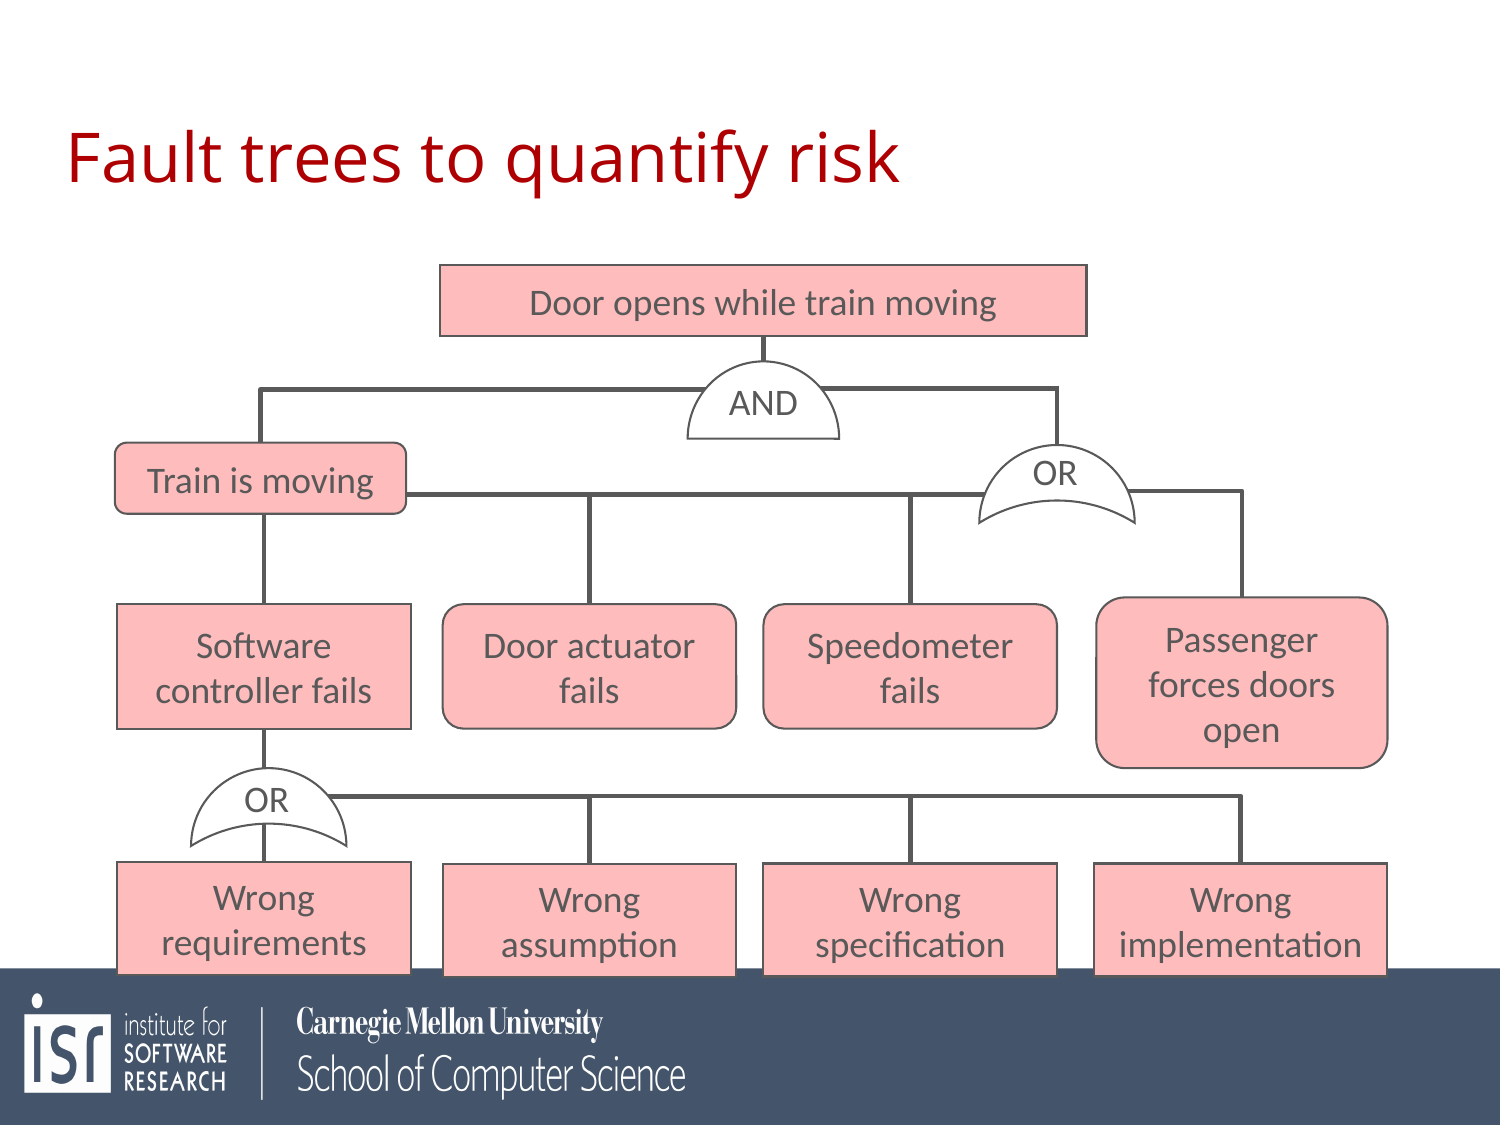

# Fault trees to quantify risk
Door opens while train moving

AND

OR
Train is moving
Passenger forces doors open
Software controller fails
Speedometer fails
Door actuator fails

OR
Wrong requirements
Wrong specification
Wrong implementation
Wrong assumption